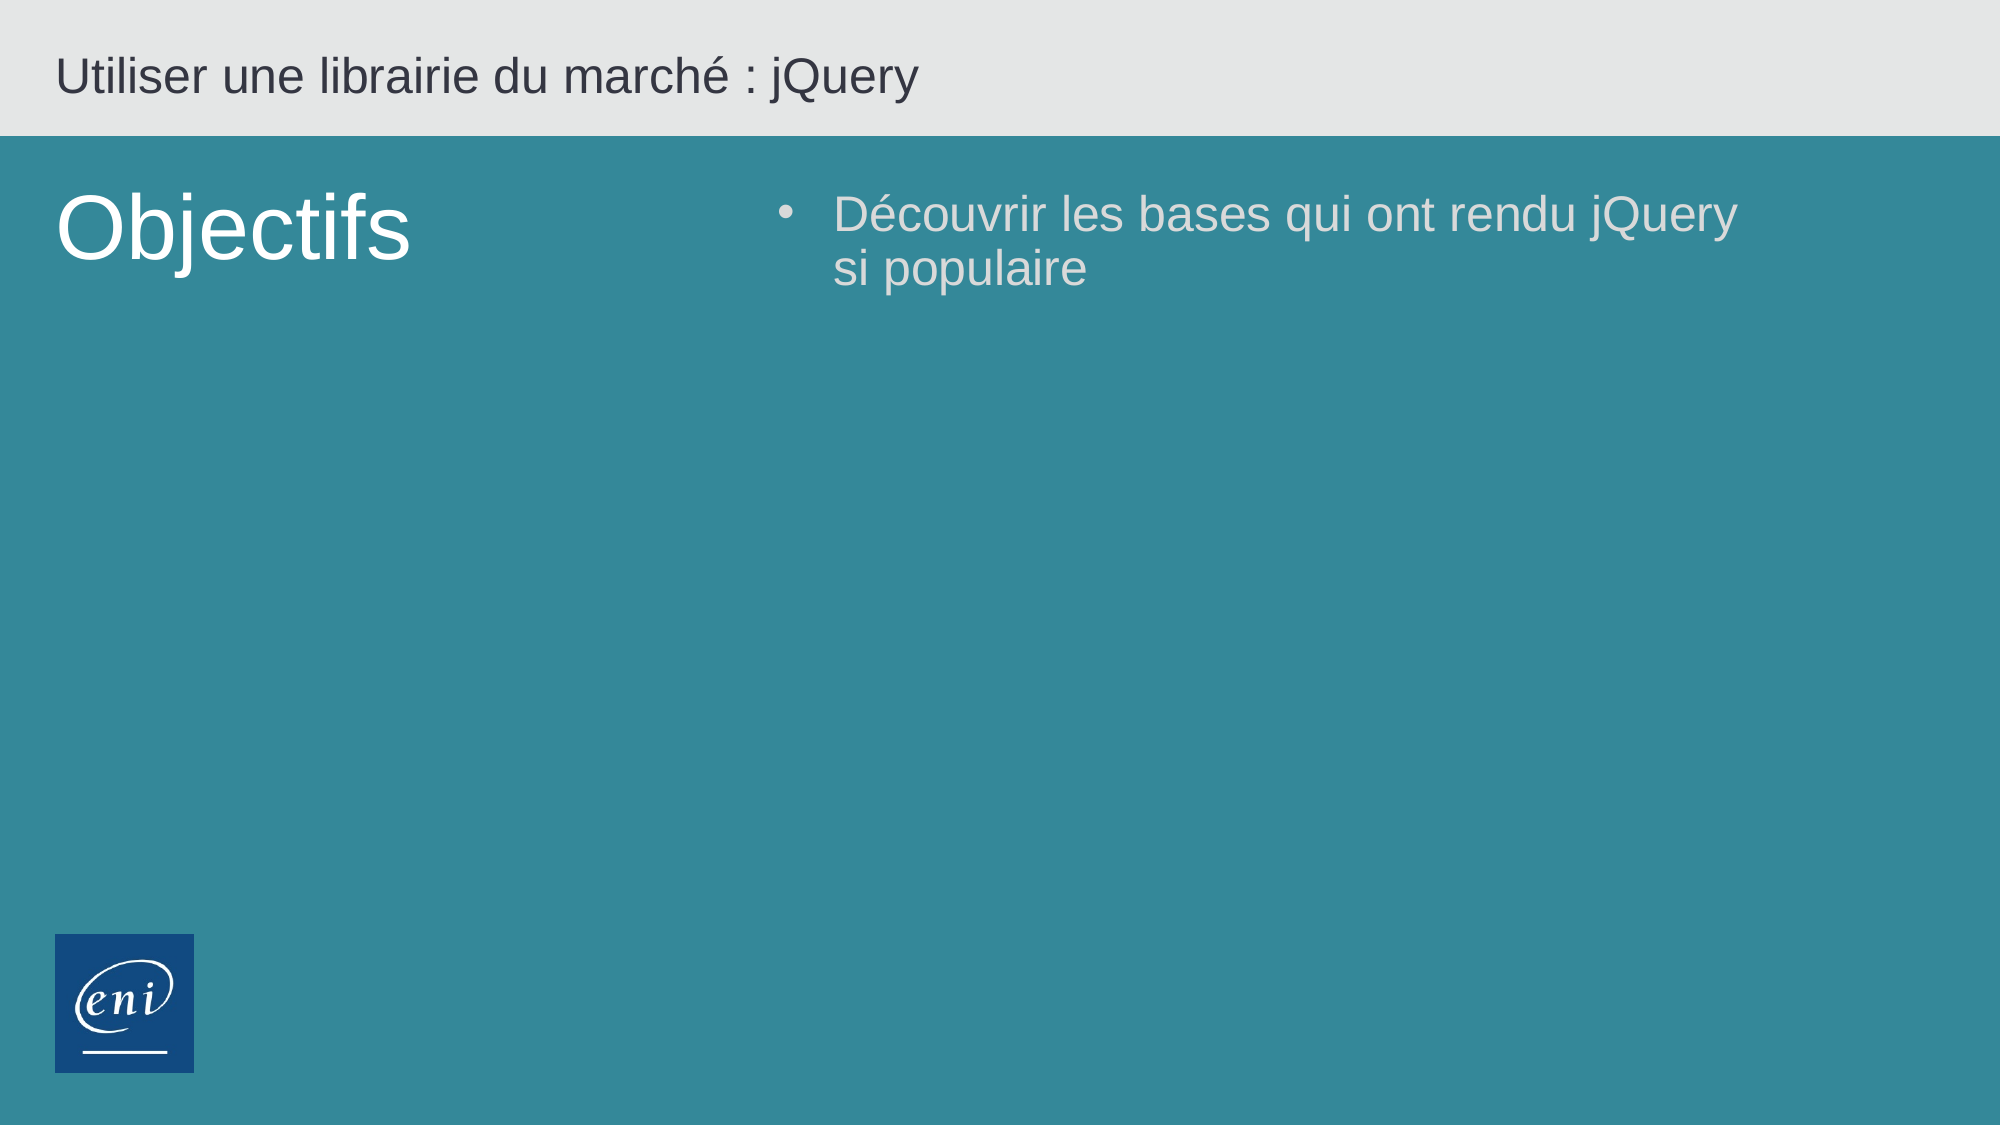

Utiliser une librairie du marché : jQuery
# Objectifs
Découvrir les bases qui ont rendu jQuery
si populaire